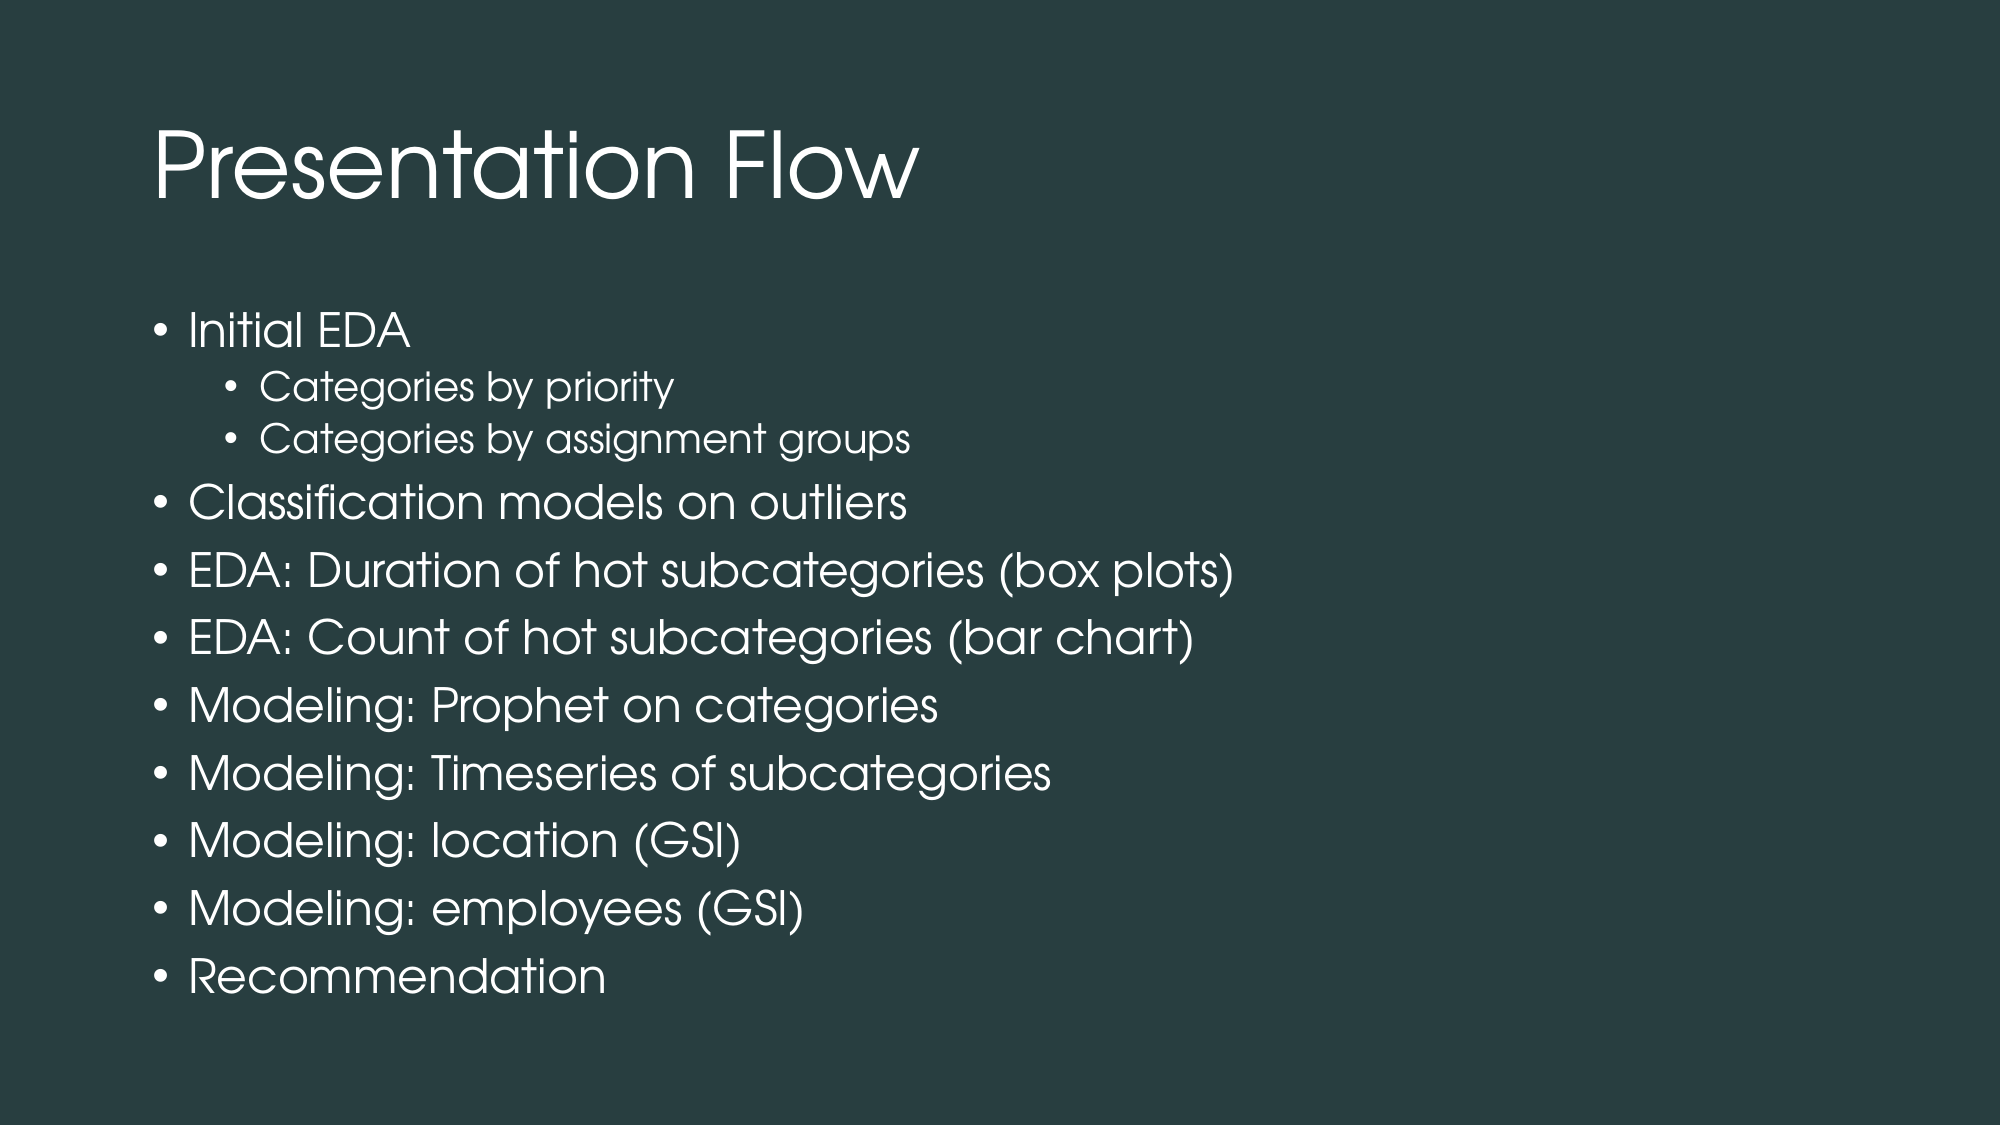

# Presentation Flow
Initial EDA
Categories by priority
Categories by assignment groups
Classification models on outliers
EDA: Duration of hot subcategories (box plots)
EDA: Count of hot subcategories (bar chart)
Modeling: Prophet on categories
Modeling: Timeseries of subcategories
Modeling: location (GSI)
Modeling: employees (GSI)
Recommendation